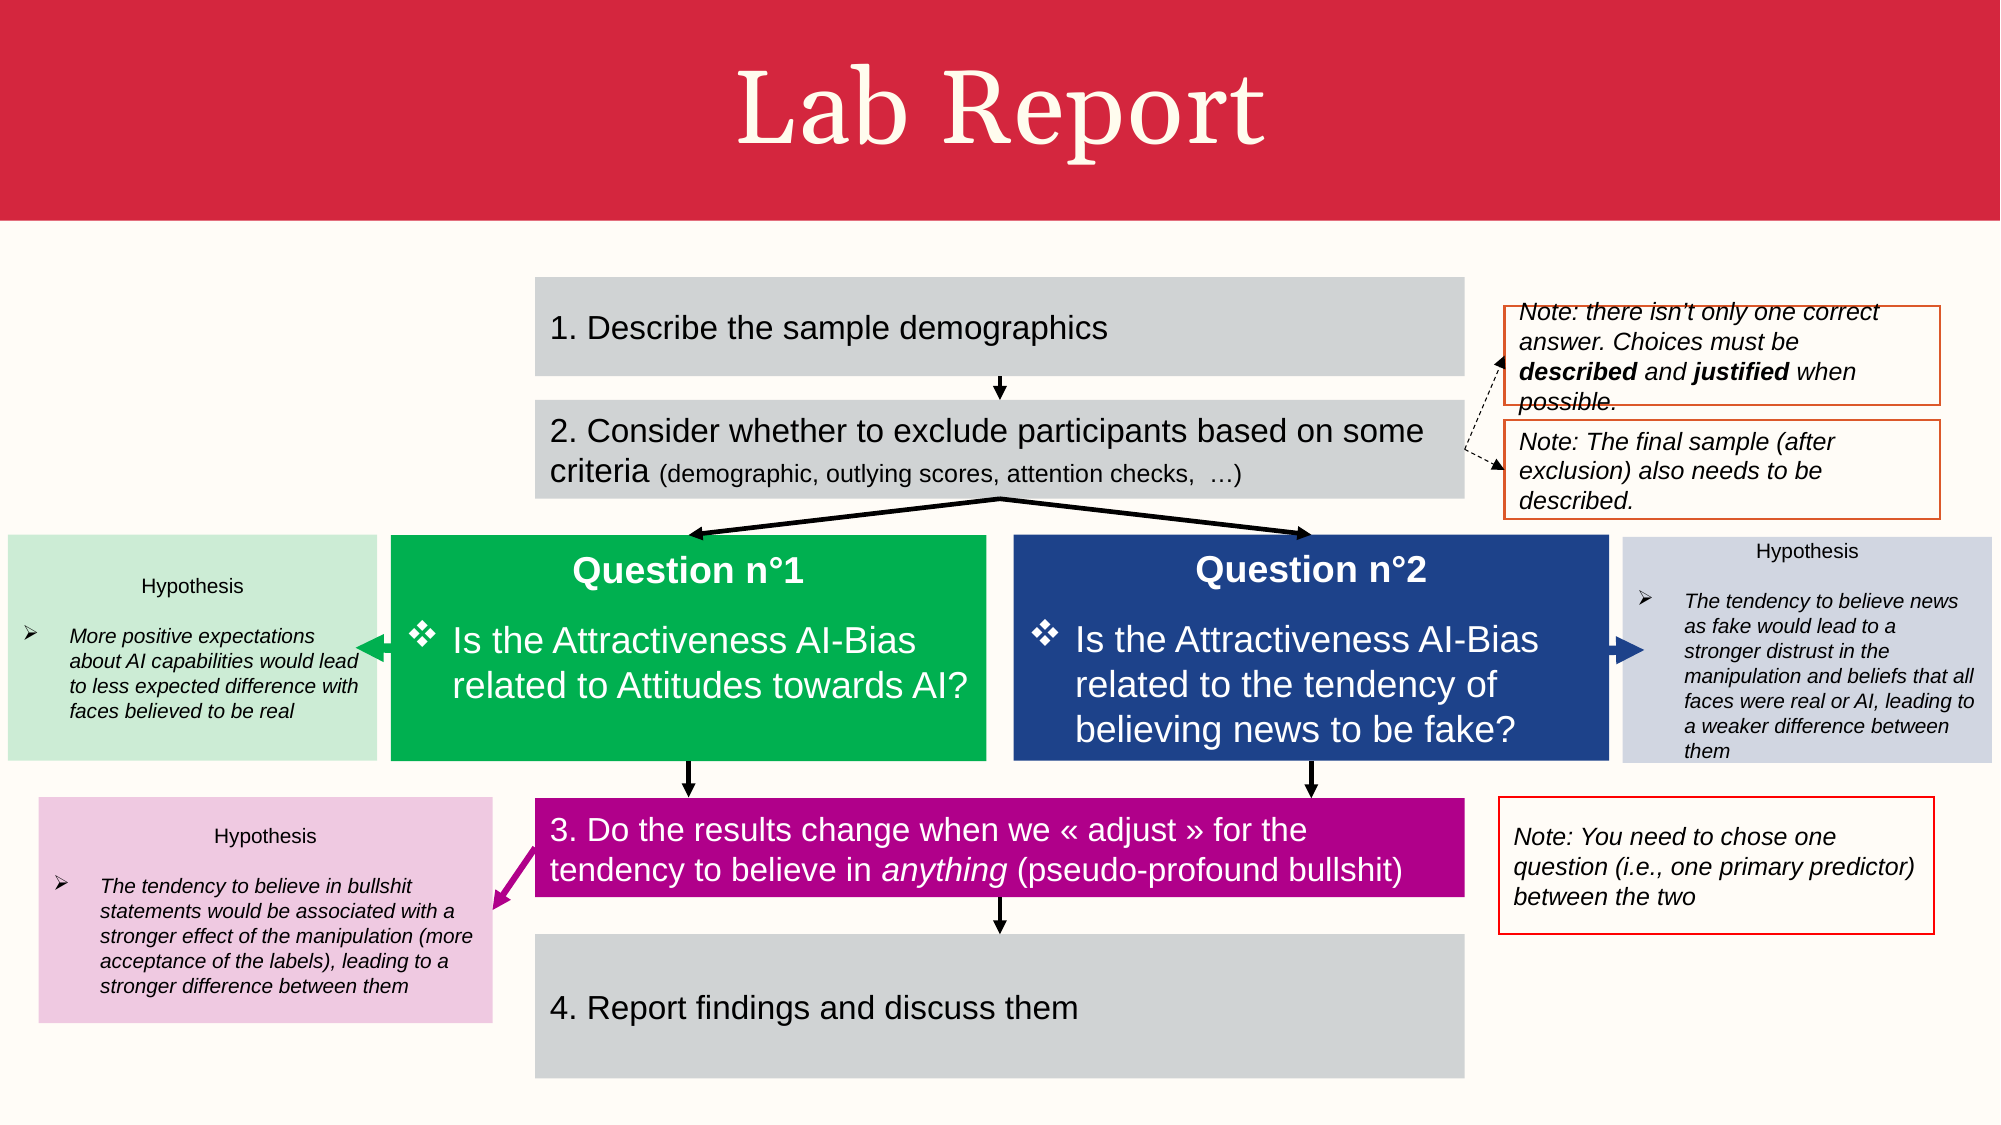

# Lab Report
1. Describe the sample demographics
Note: there isn’t only one correct answer. Choices must be described and justified when possible.
2. Consider whether to exclude participants based on some criteria (demographic, outlying scores, attention checks,  …)
Note: The final sample (after exclusion) also needs to be described.
Hypothesis

More positive expectations about AI capabilities would lead to less expected difference with faces believed to be real
Question n°2

Is the Attractiveness AI-Bias related to the tendency of believing news to be fake?
Question n°1

Is the Attractiveness AI-Bias related to Attitudes towards AI?

Hypothesis

The tendency to believe news as fake would lead to a stronger distrust in the manipulation and beliefs that all faces were real or AI, leading to a weaker difference between them
Note: You need to chose one question (i.e., one primary predictor) between the two
Hypothesis

The tendency to believe in bullshit statements would be associated with a stronger effect of the manipulation (more acceptance of the labels), leading to a stronger difference between them
3. Do the results change when we « adjust » for the tendency to believe in anything (pseudo-profound bullshit)
4. Report findings and discuss them